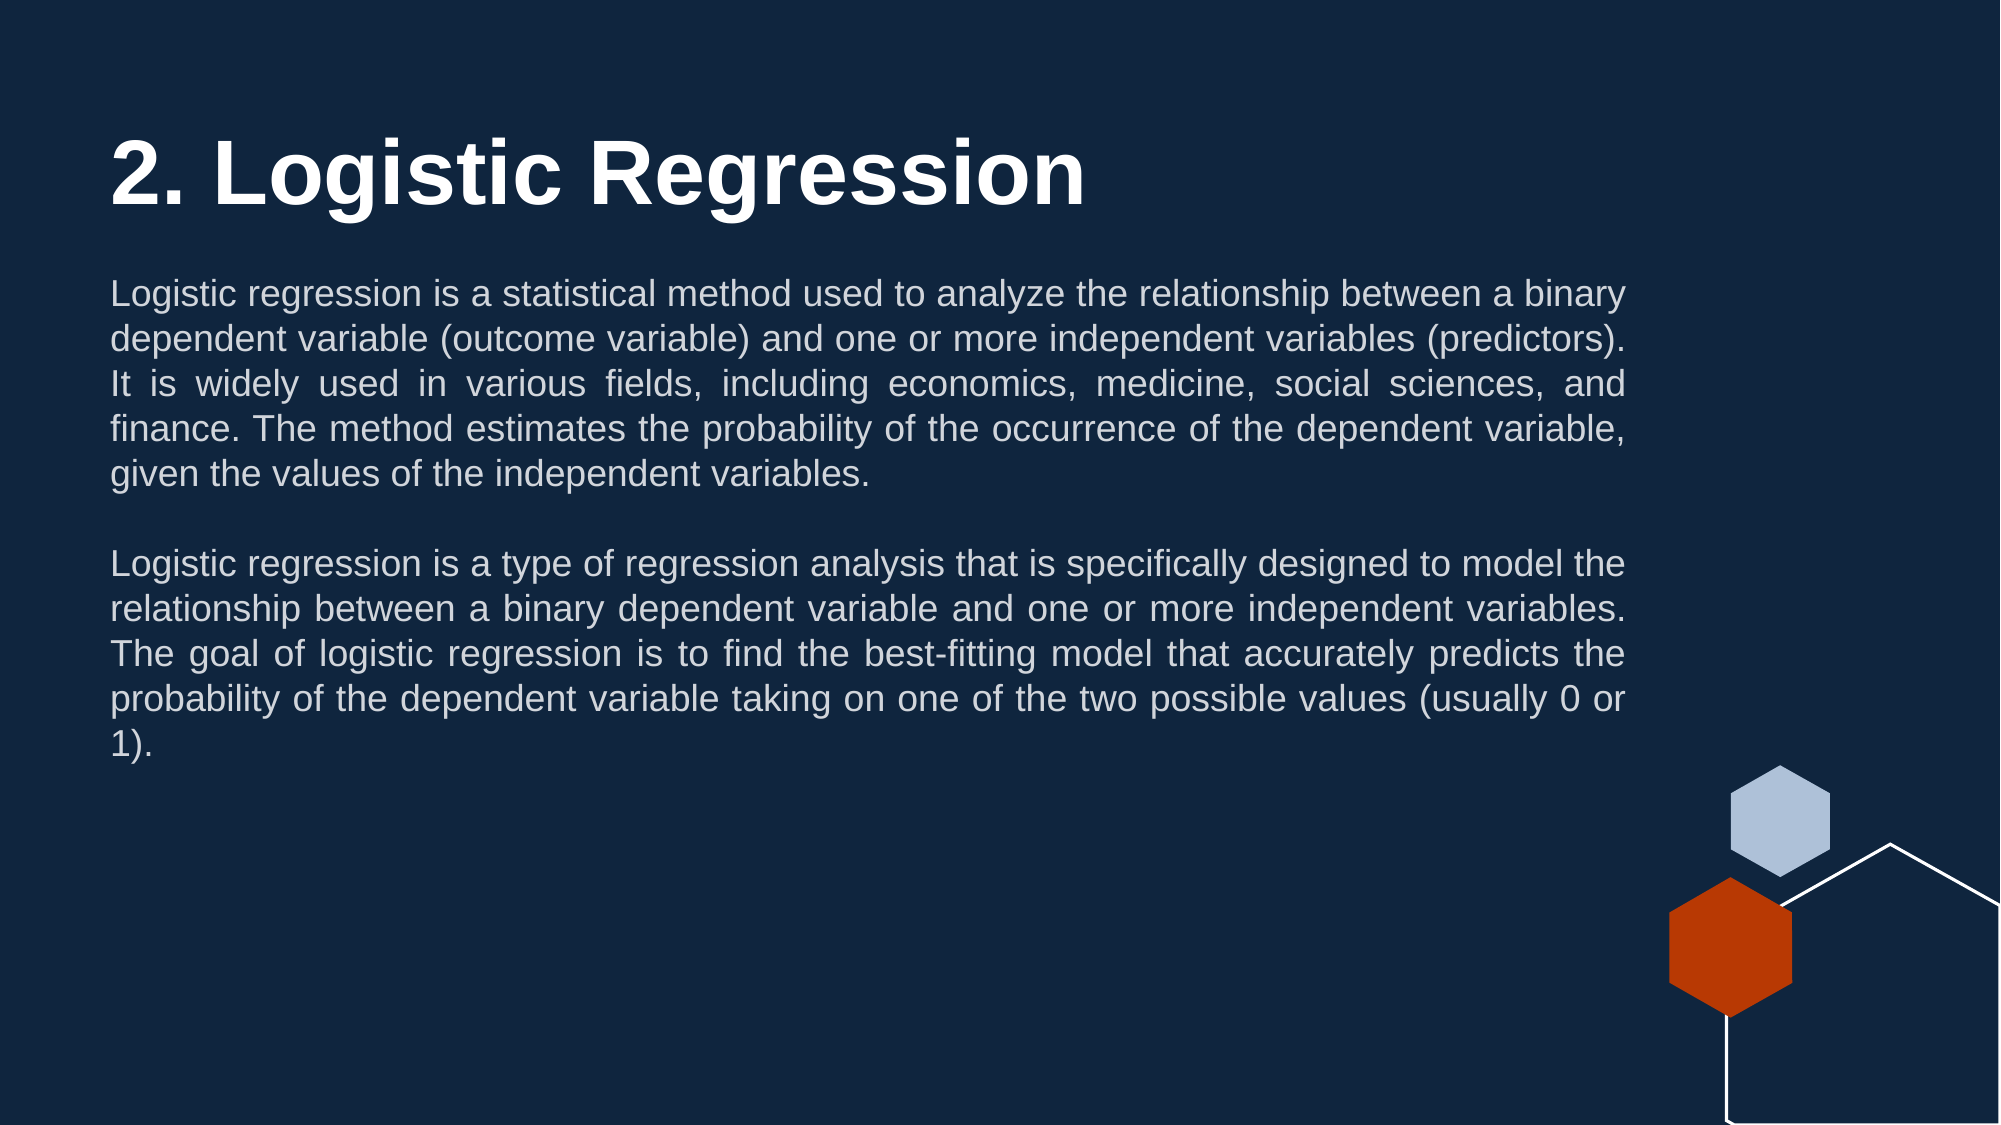

# 2. Logistic Regression
Logistic regression is a statistical method used to analyze the relationship between a binary dependent variable (outcome variable) and one or more independent variables (predictors). It is widely used in various fields, including economics, medicine, social sciences, and finance. The method estimates the probability of the occurrence of the dependent variable, given the values of the independent variables.

Logistic regression is a type of regression analysis that is specifically designed to model the relationship between a binary dependent variable and one or more independent variables. The goal of logistic regression is to find the best-fitting model that accurately predicts the probability of the dependent variable taking on one of the two possible values (usually 0 or 1).